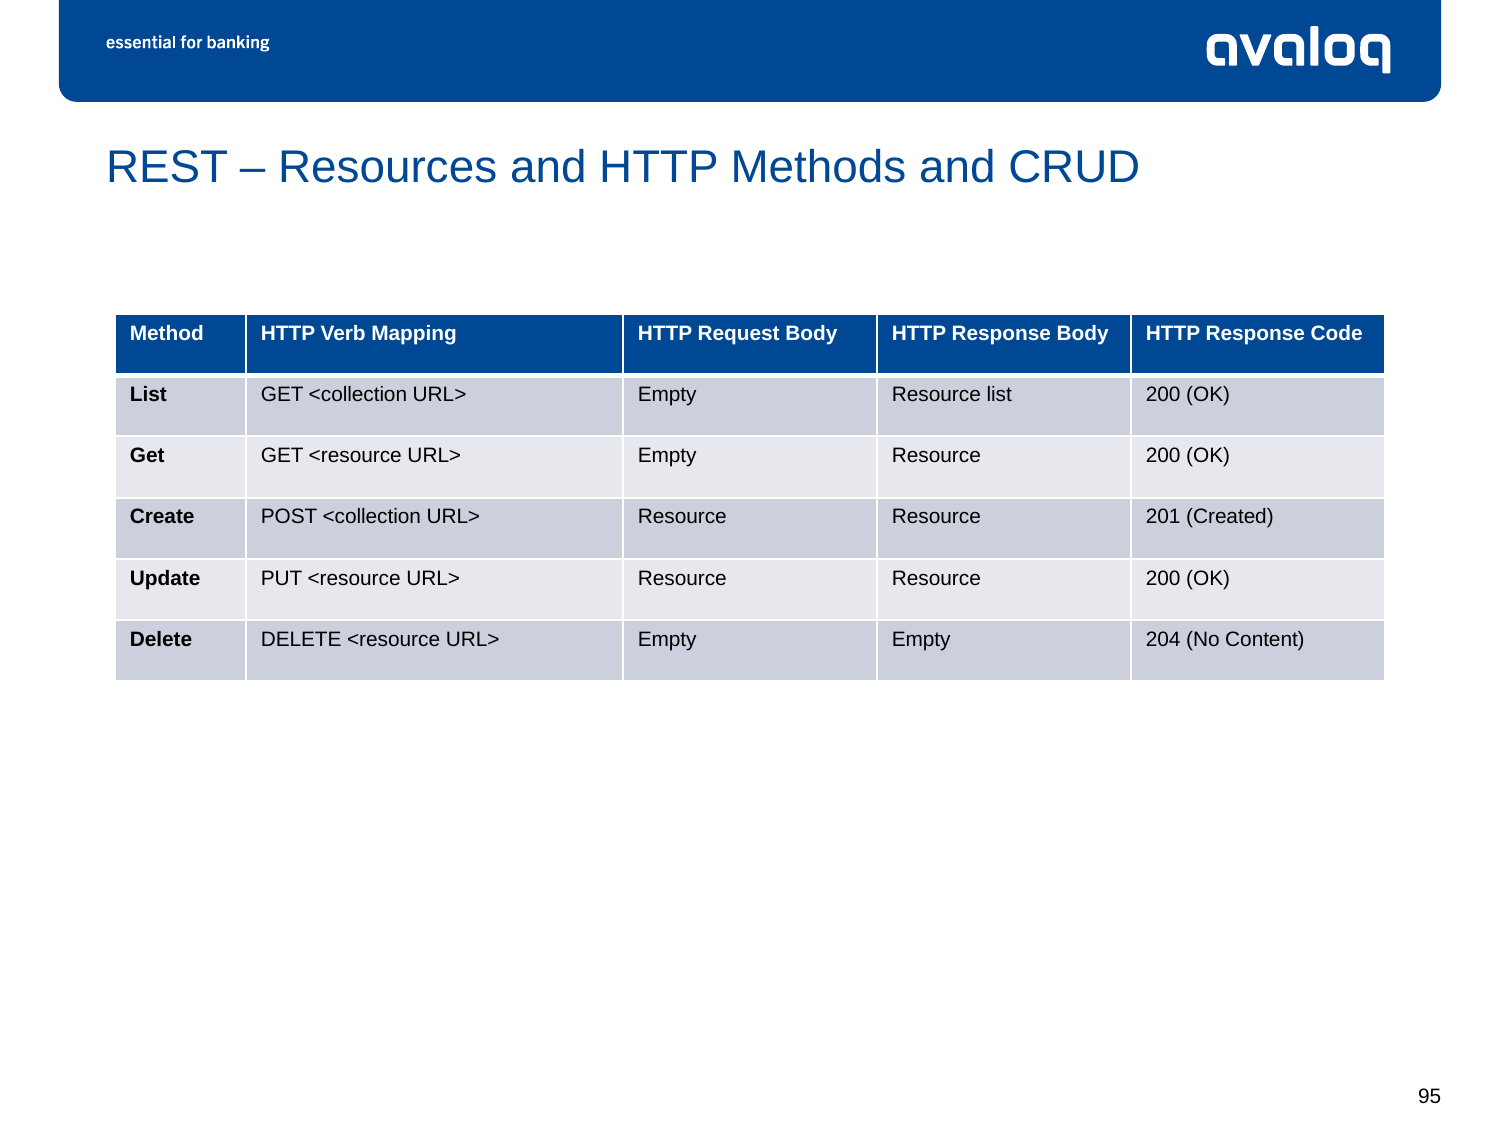

# REST – Resources and HTTP Methods and CRUD

| Method | HTTP Verb Mapping | HTTP Request Body | HTTP Response Body | HTTP Response Code |
| --- | --- | --- | --- | --- |
| List | GET <collection URL> | Empty | Resource list | 200 (OK) |
| Get | GET <resource URL> | Empty | Resource | 200 (OK) |
| Create | POST <collection URL> | Resource | Resource | 201 (Created) |
| Update | PUT <resource URL> | Resource | Resource | 200 (OK) |
| Delete | DELETE <resource URL> | Empty | Empty | 204 (No Content) |
95